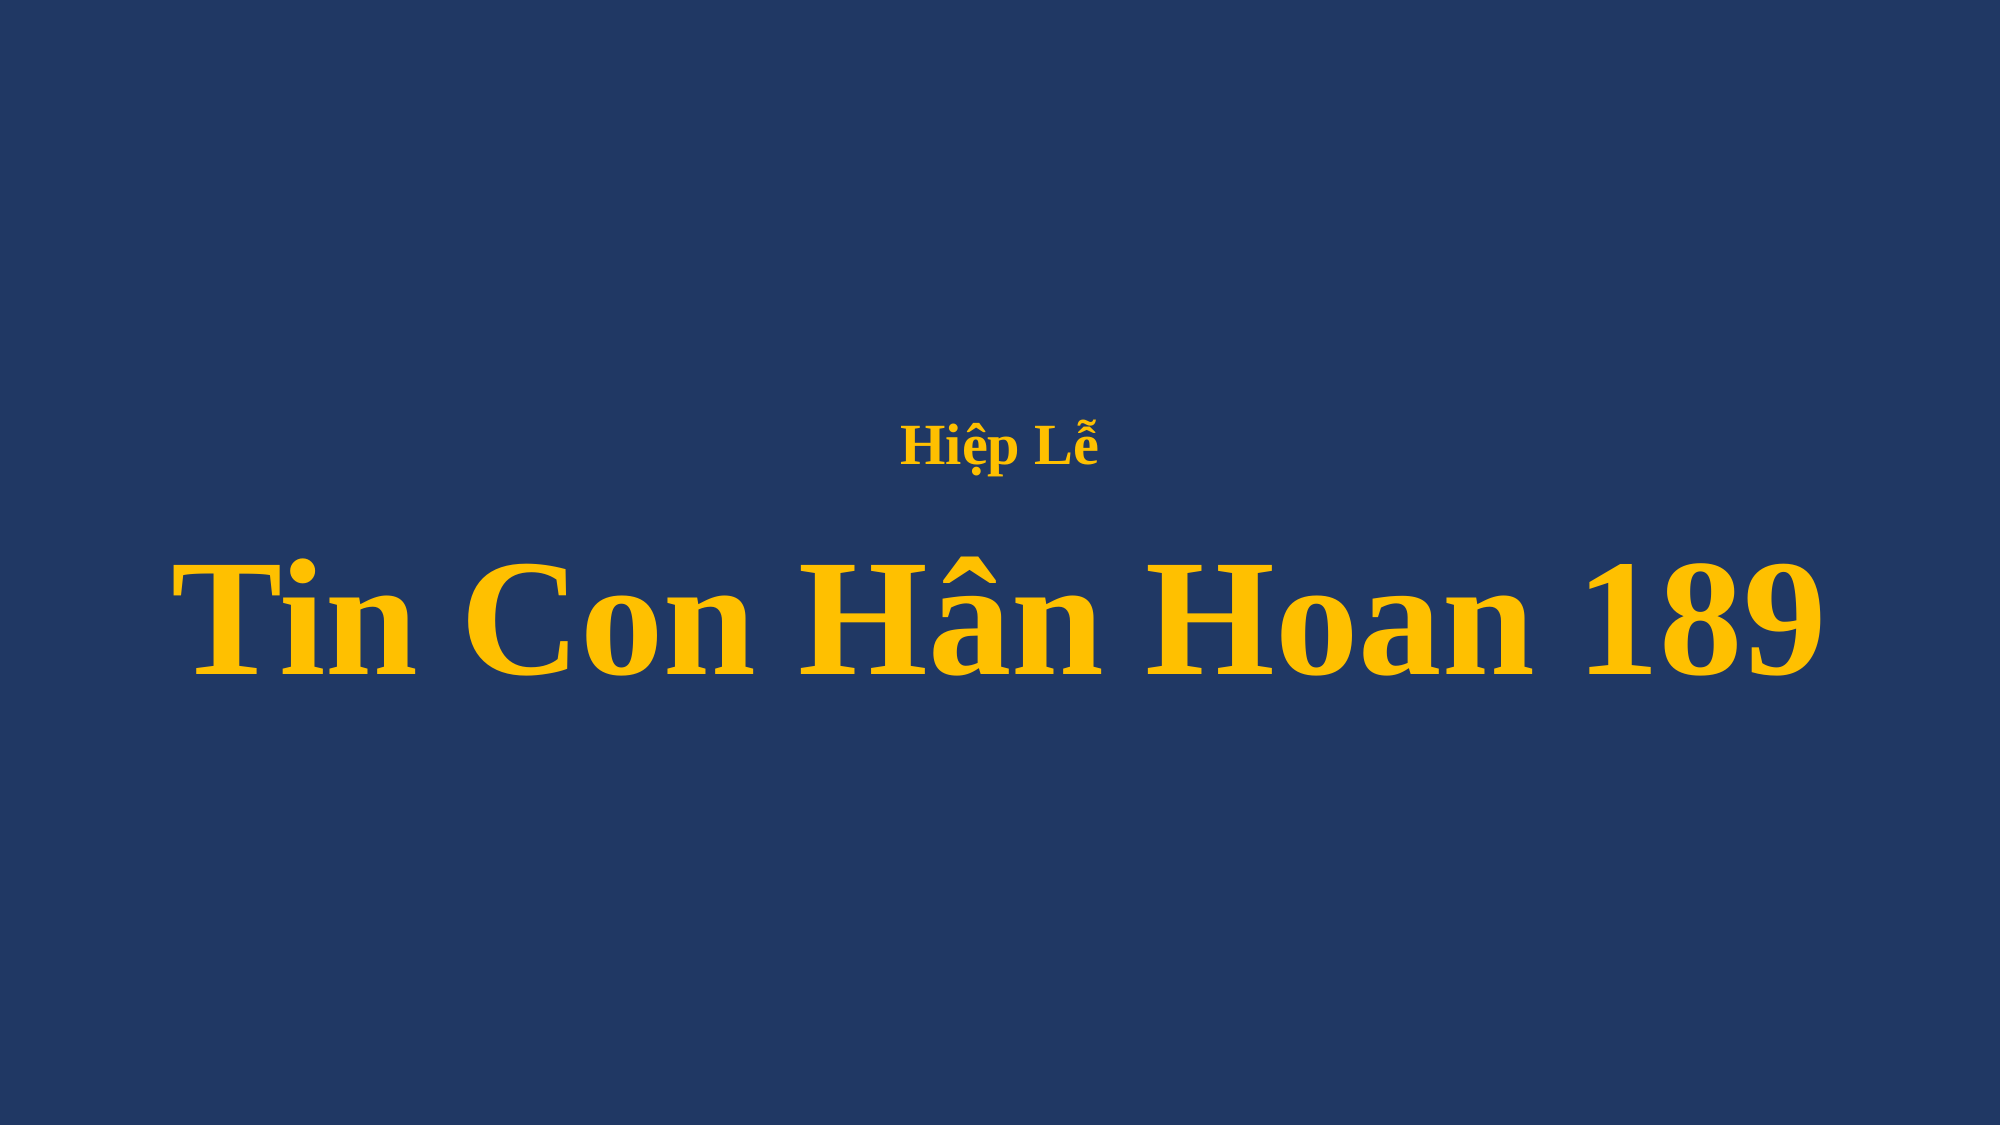

# Hiệp Lễ Tin Con Hân Hoan 189